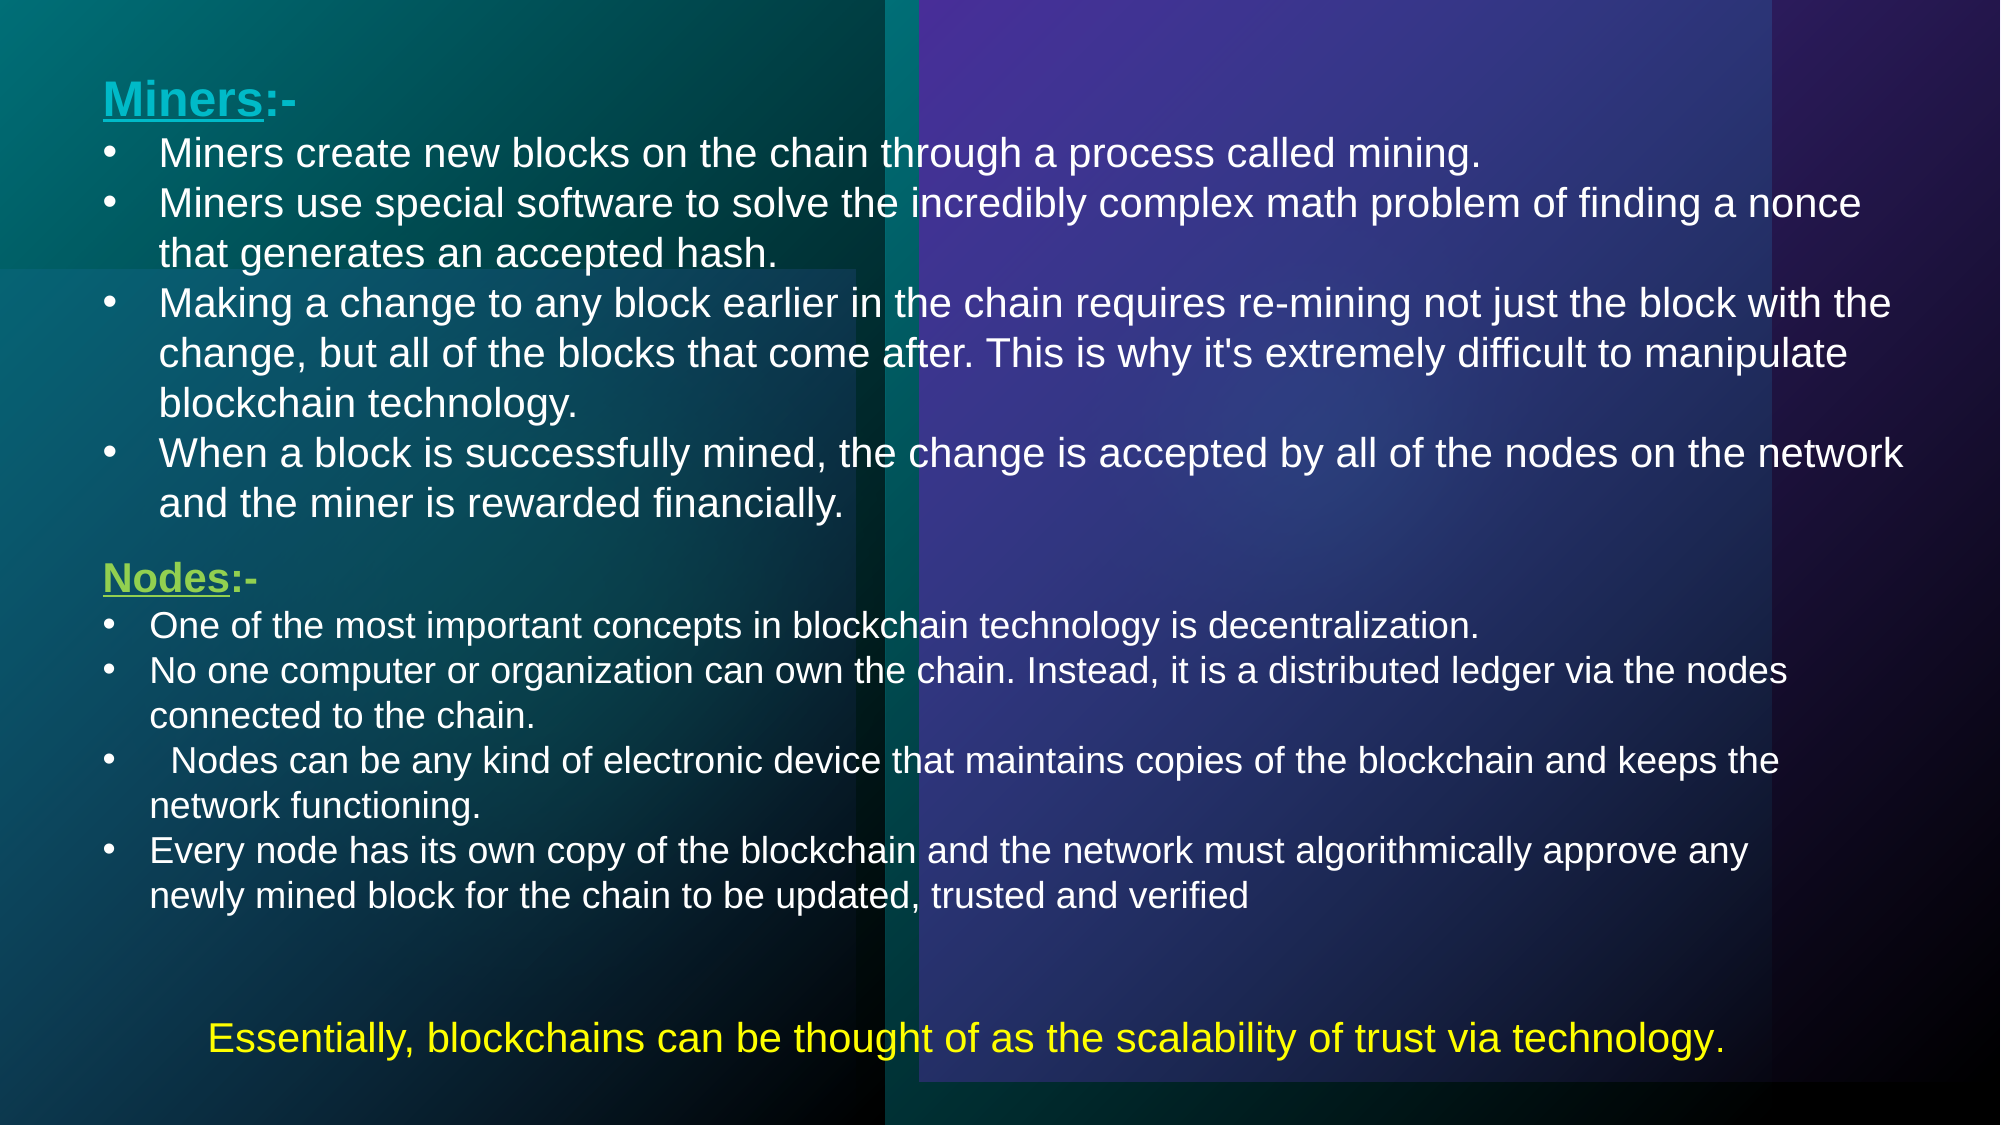

Miners:-
Miners create new blocks on the chain through a process called mining.
Miners use special software to solve the incredibly complex math problem of finding a nonce that generates an accepted hash.
Making a change to any block earlier in the chain requires re-mining not just the block with the change, but all of the blocks that come after. This is why it's extremely difficult to manipulate blockchain technology.
When a block is successfully mined, the change is accepted by all of the nodes on the network and the miner is rewarded financially.

Nodes:-
One of the most important concepts in blockchain technology is decentralization.
No one computer or organization can own the chain. Instead, it is a distributed ledger via the nodes connected to the chain.
  Nodes can be any kind of electronic device that maintains copies of the blockchain and keeps the network functioning.
Every node has its own copy of the blockchain and the network must algorithmically approve any newly mined block for the chain to be updated, trusted and verified

Essentially, blockchains can be thought of as the scalability of trust via technology.